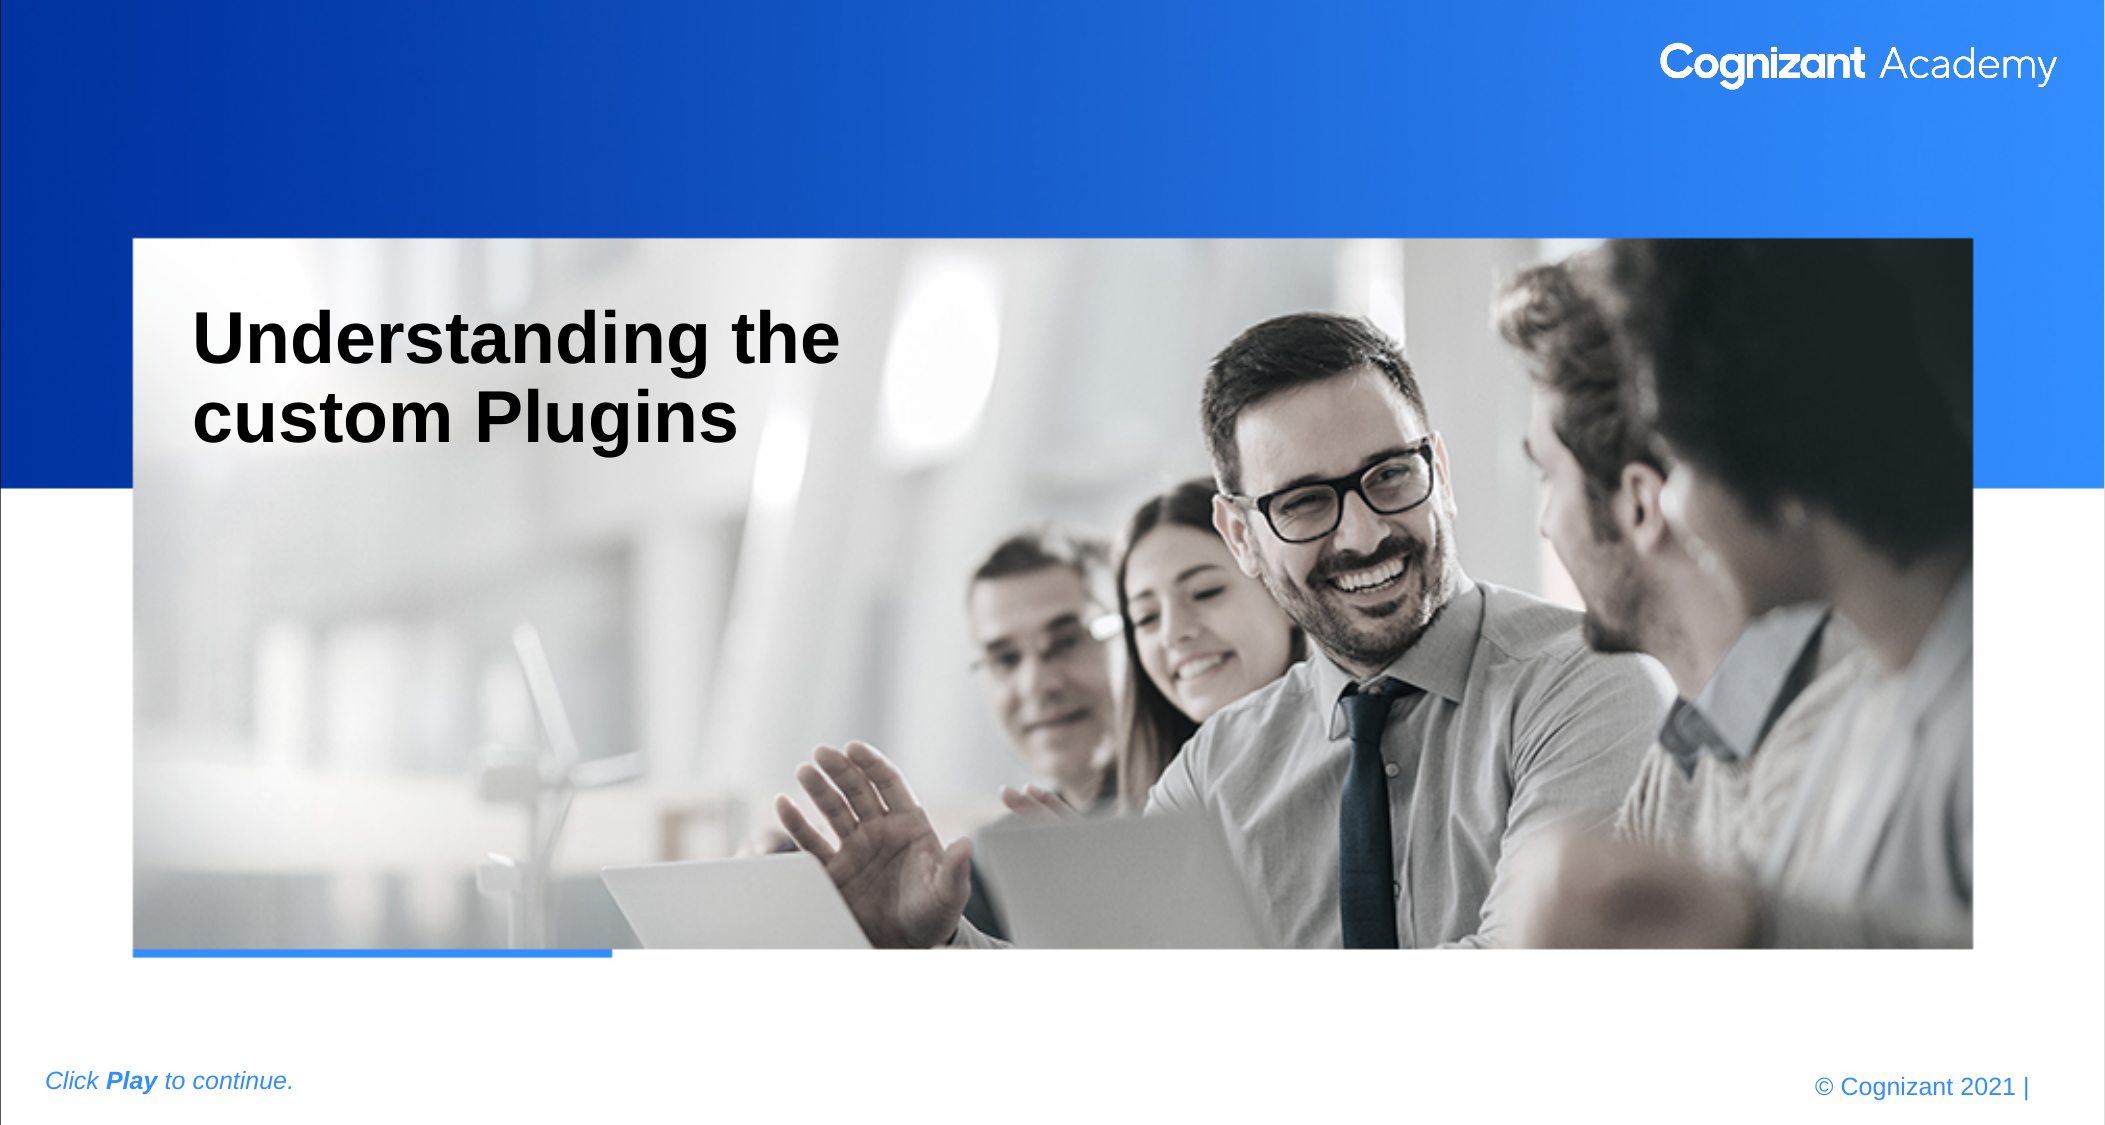

This is the Separator slide which is used for separating the topics. Please write the topic name in the Separator Slide section.
Please add the graphic description here.
# Understanding the custom Plugins
Click Play to continue.